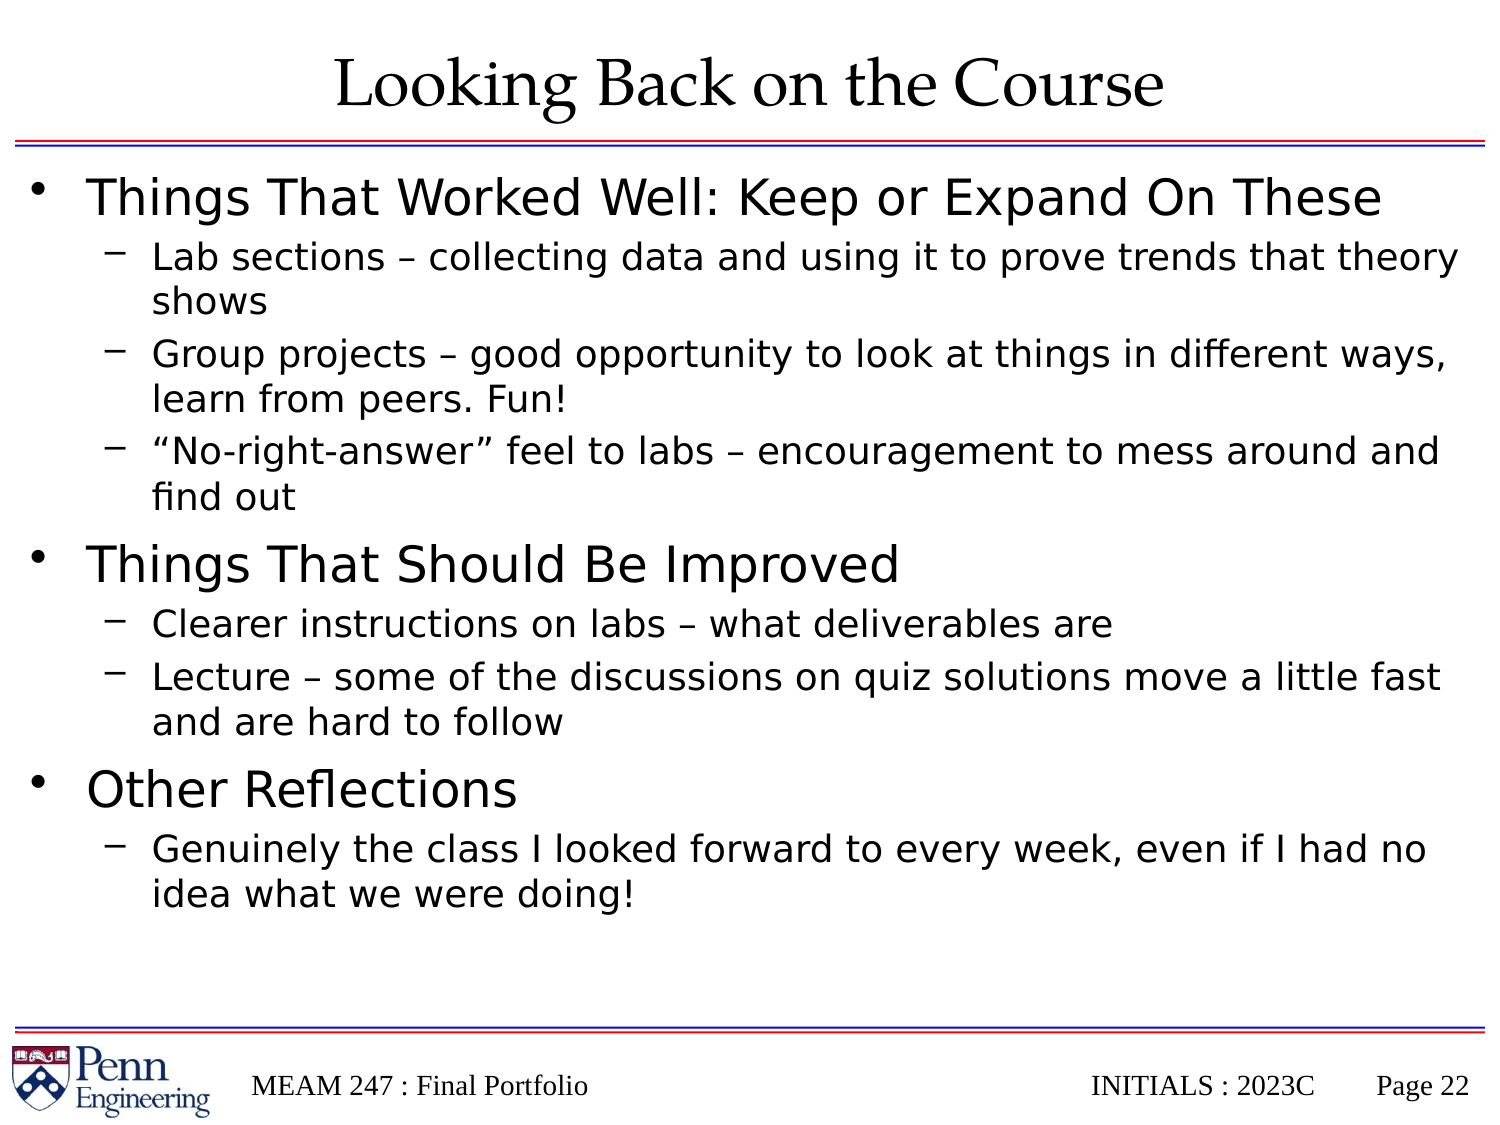

# Looking Back on the Course
Things That Worked Well: Keep or Expand On These
Lab sections – collecting data and using it to prove trends that theory shows
Group projects – good opportunity to look at things in different ways, learn from peers. Fun!
“No-right-answer” feel to labs – encouragement to mess around and find out
Things That Should Be Improved
Clearer instructions on labs – what deliverables are
Lecture – some of the discussions on quiz solutions move a little fast and are hard to follow
Other Reflections
Genuinely the class I looked forward to every week, even if I had no idea what we were doing!
MEAM 247 : Final Portfolio
INITIALS : 2023C
Page 22